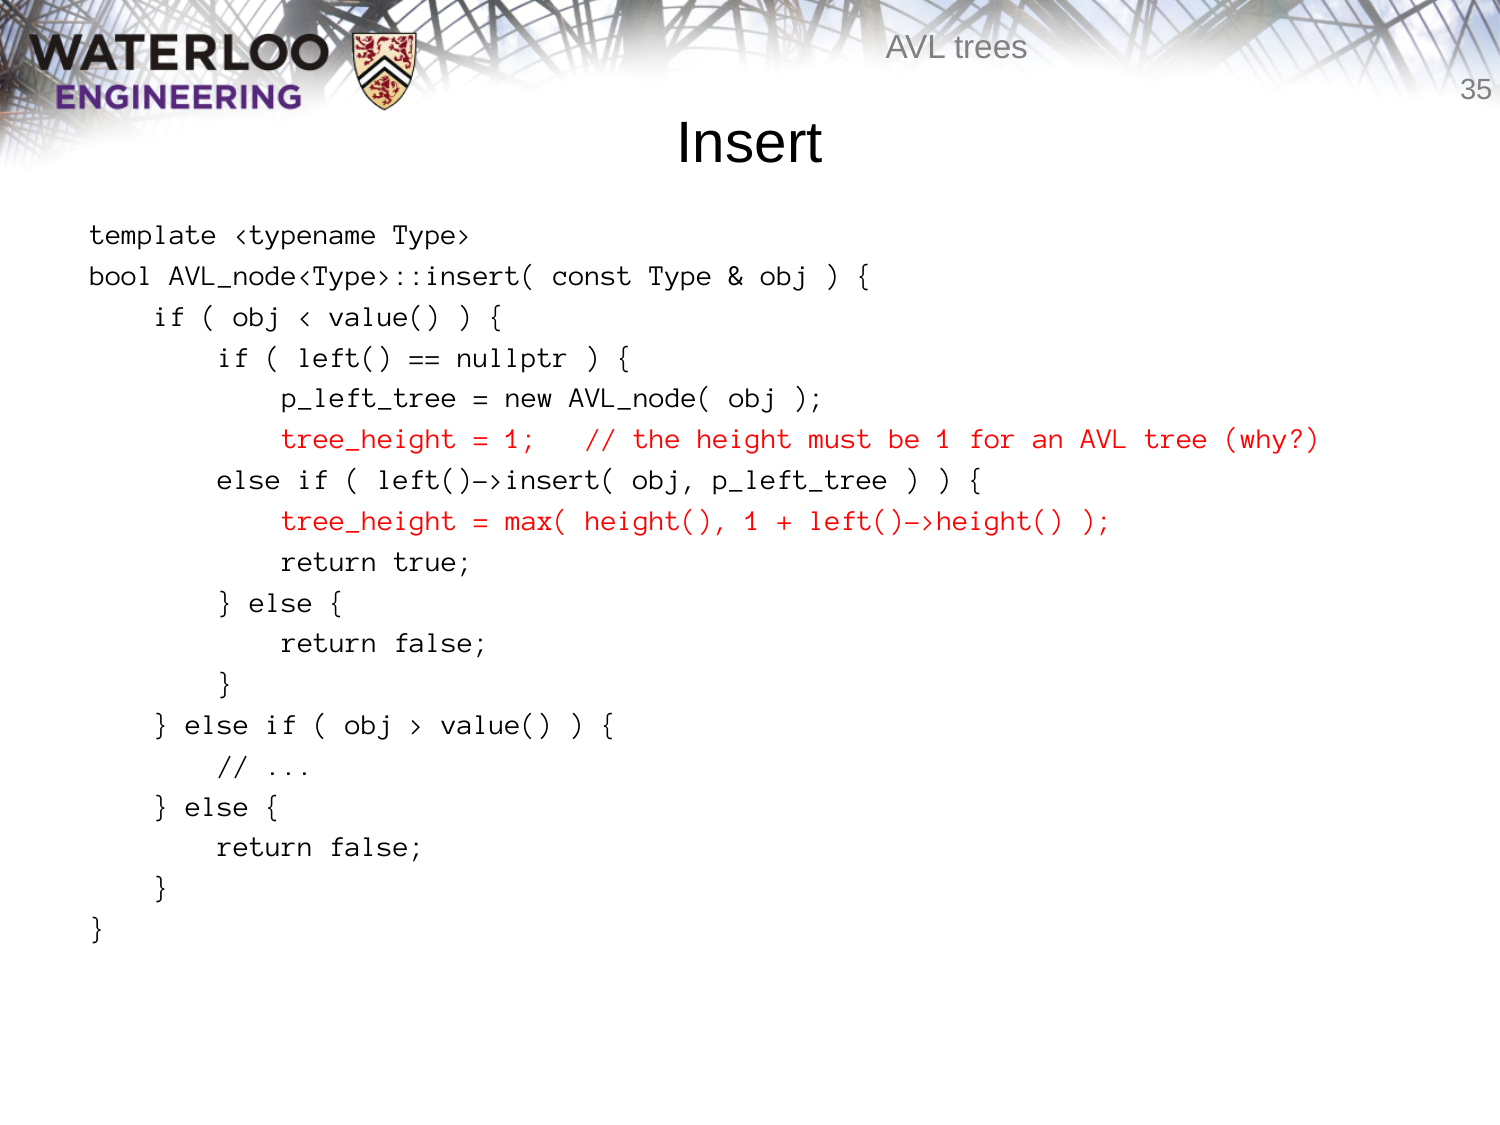

# Insert
template <typename Type>
bool AVL_node<Type>::insert( const Type & obj ) {
    if ( obj < value() ) {
        if ( left() == nullptr ) {
            p_left_tree = new AVL_node( obj );
            tree_height = 1;   // the height must be 1 for an AVL tree (why?)
        else if ( left()->insert( obj, p_left_tree ) ) {
            tree_height = max( height(), 1 + left()->height() );
            return true;
        } else {
            return false;
        }
    } else if ( obj > value() ) {
        // ...
    } else {
        return false;
    }
}